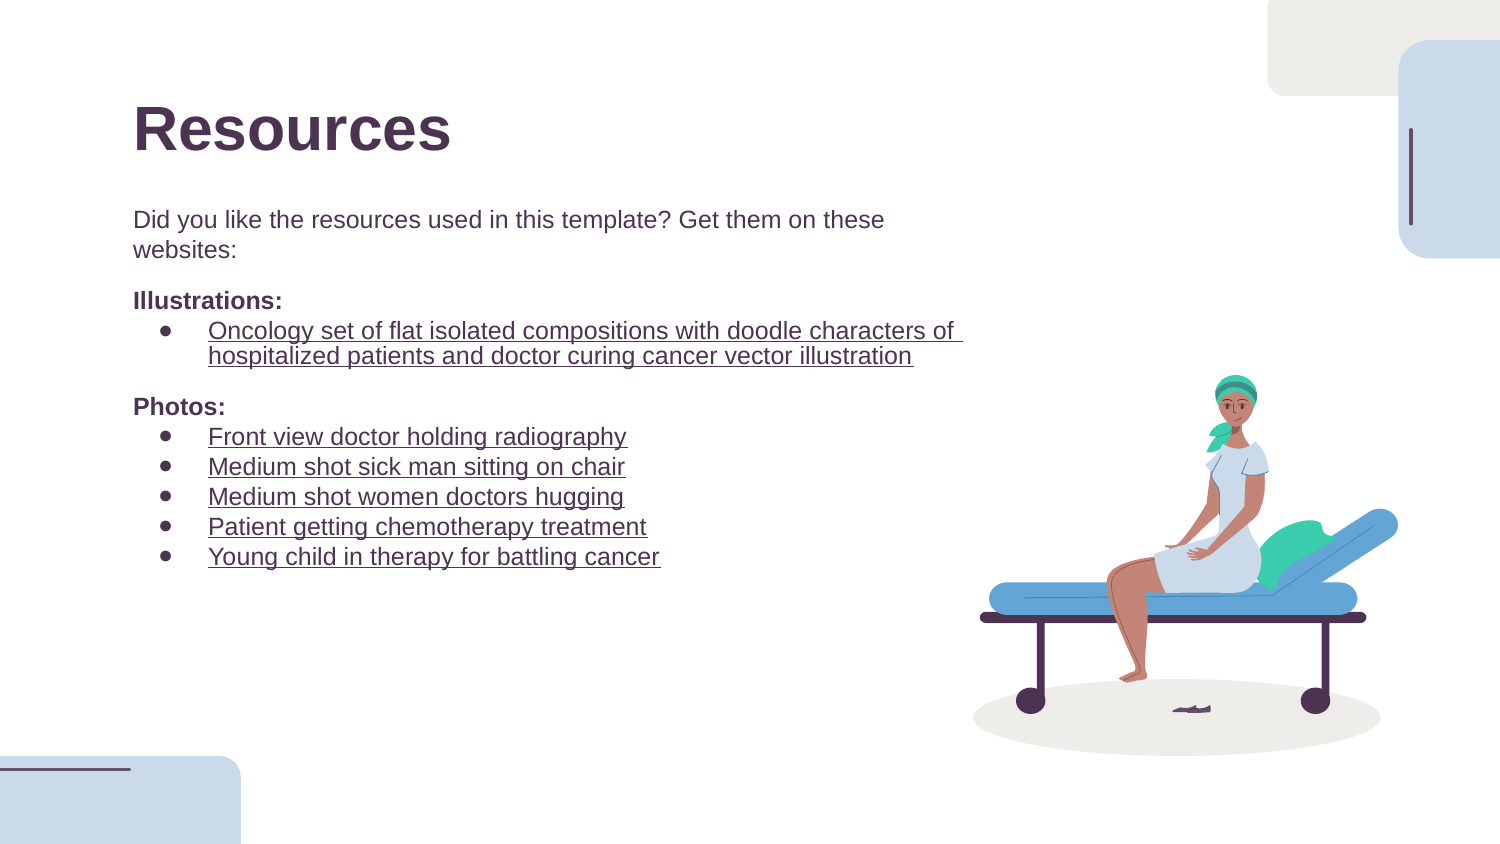

# Resources
Did you like the resources used in this template? Get them on these websites:
Illustrations:
Oncology set of flat isolated compositions with doodle characters of hospitalized patients and doctor curing cancer vector illustration
Photos:
Front view doctor holding radiography
Medium shot sick man sitting on chair
Medium shot women doctors hugging
Patient getting chemotherapy treatment
Young child in therapy for battling cancer